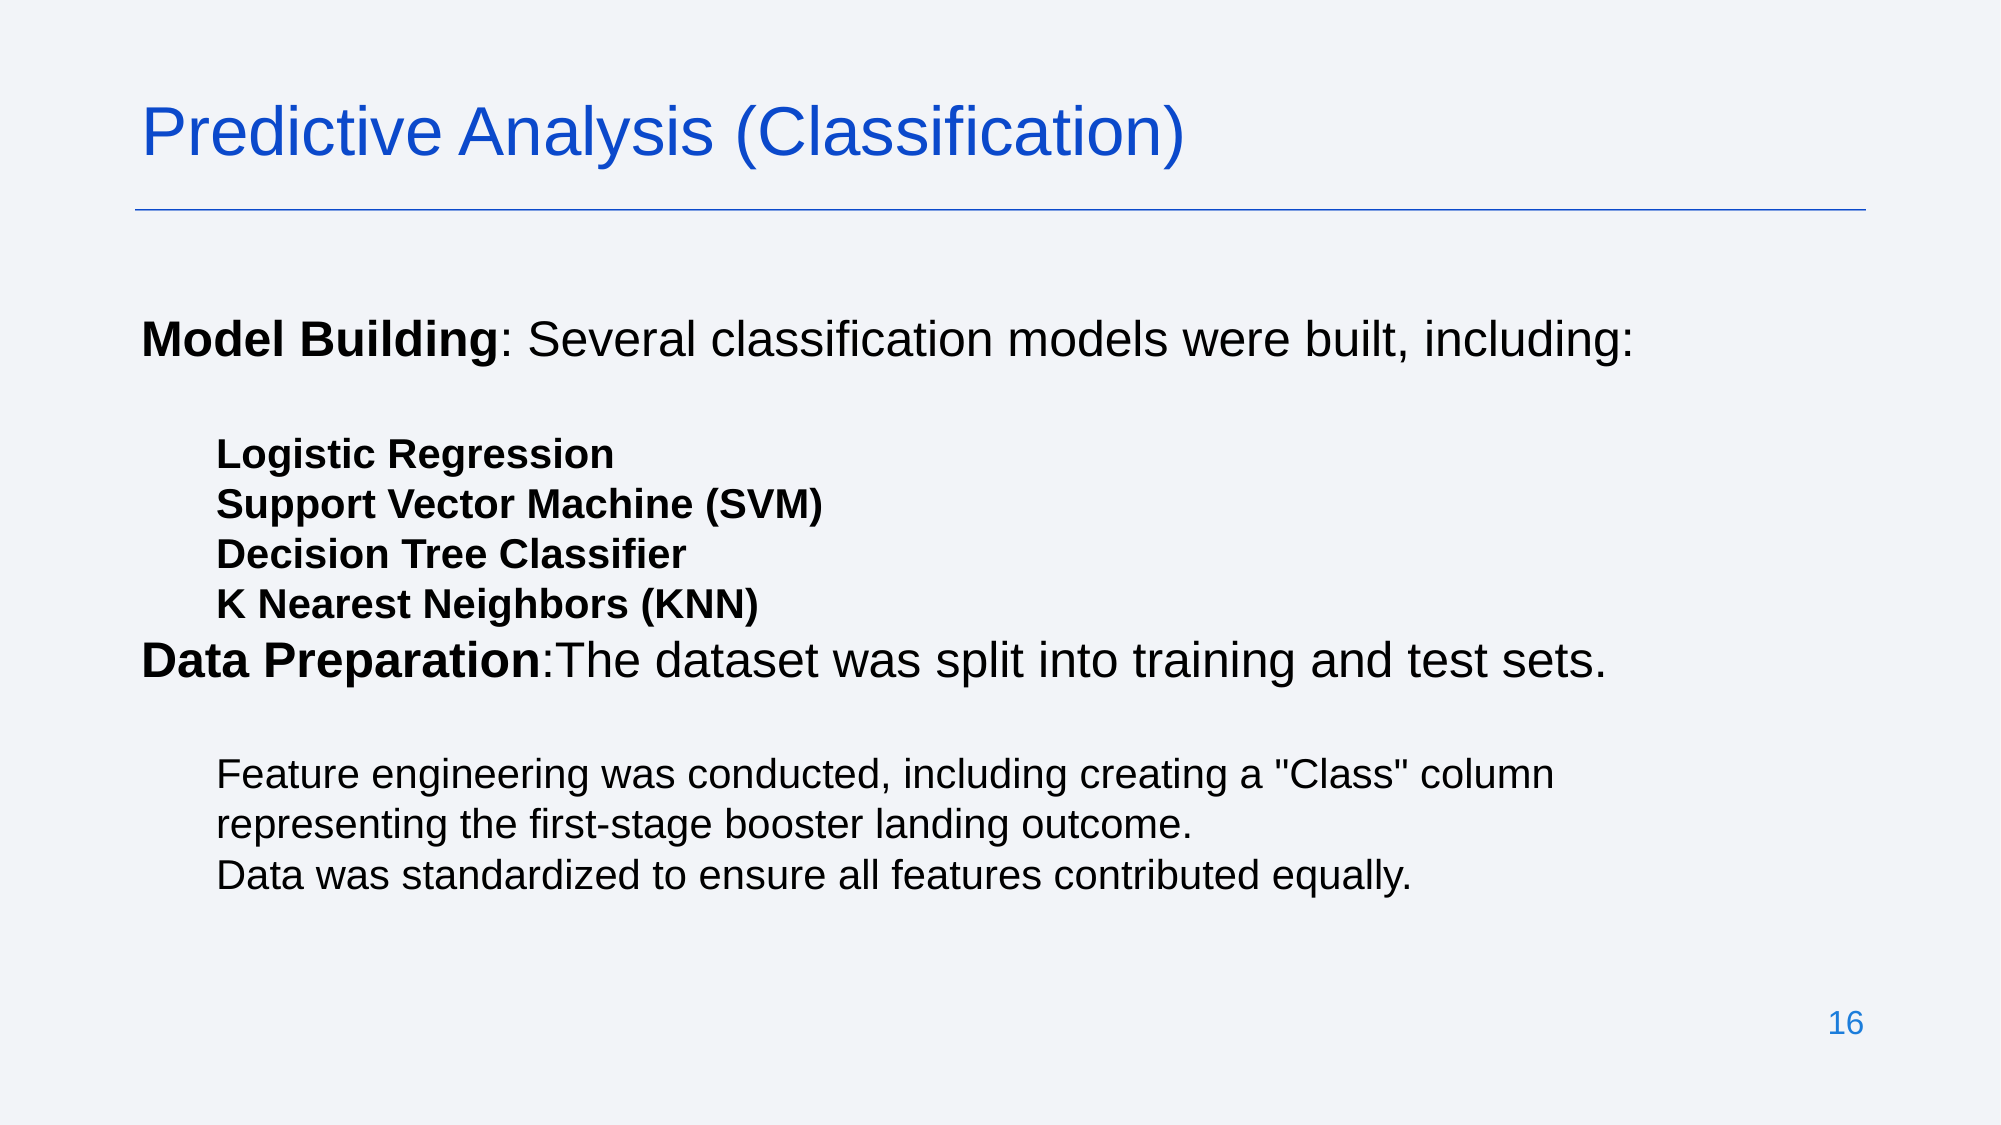

Predictive Analysis (Classification)
Model Building: Several classification models were built, including:

Logistic Regression
Support Vector Machine (SVM)
Decision Tree Classifier
K Nearest Neighbors (KNN)
Data Preparation:The dataset was split into training and test sets.

Feature engineering was conducted, including creating a "Class" column representing the first-stage booster landing outcome.
Data was standardized to ensure all features contributed equally.

16